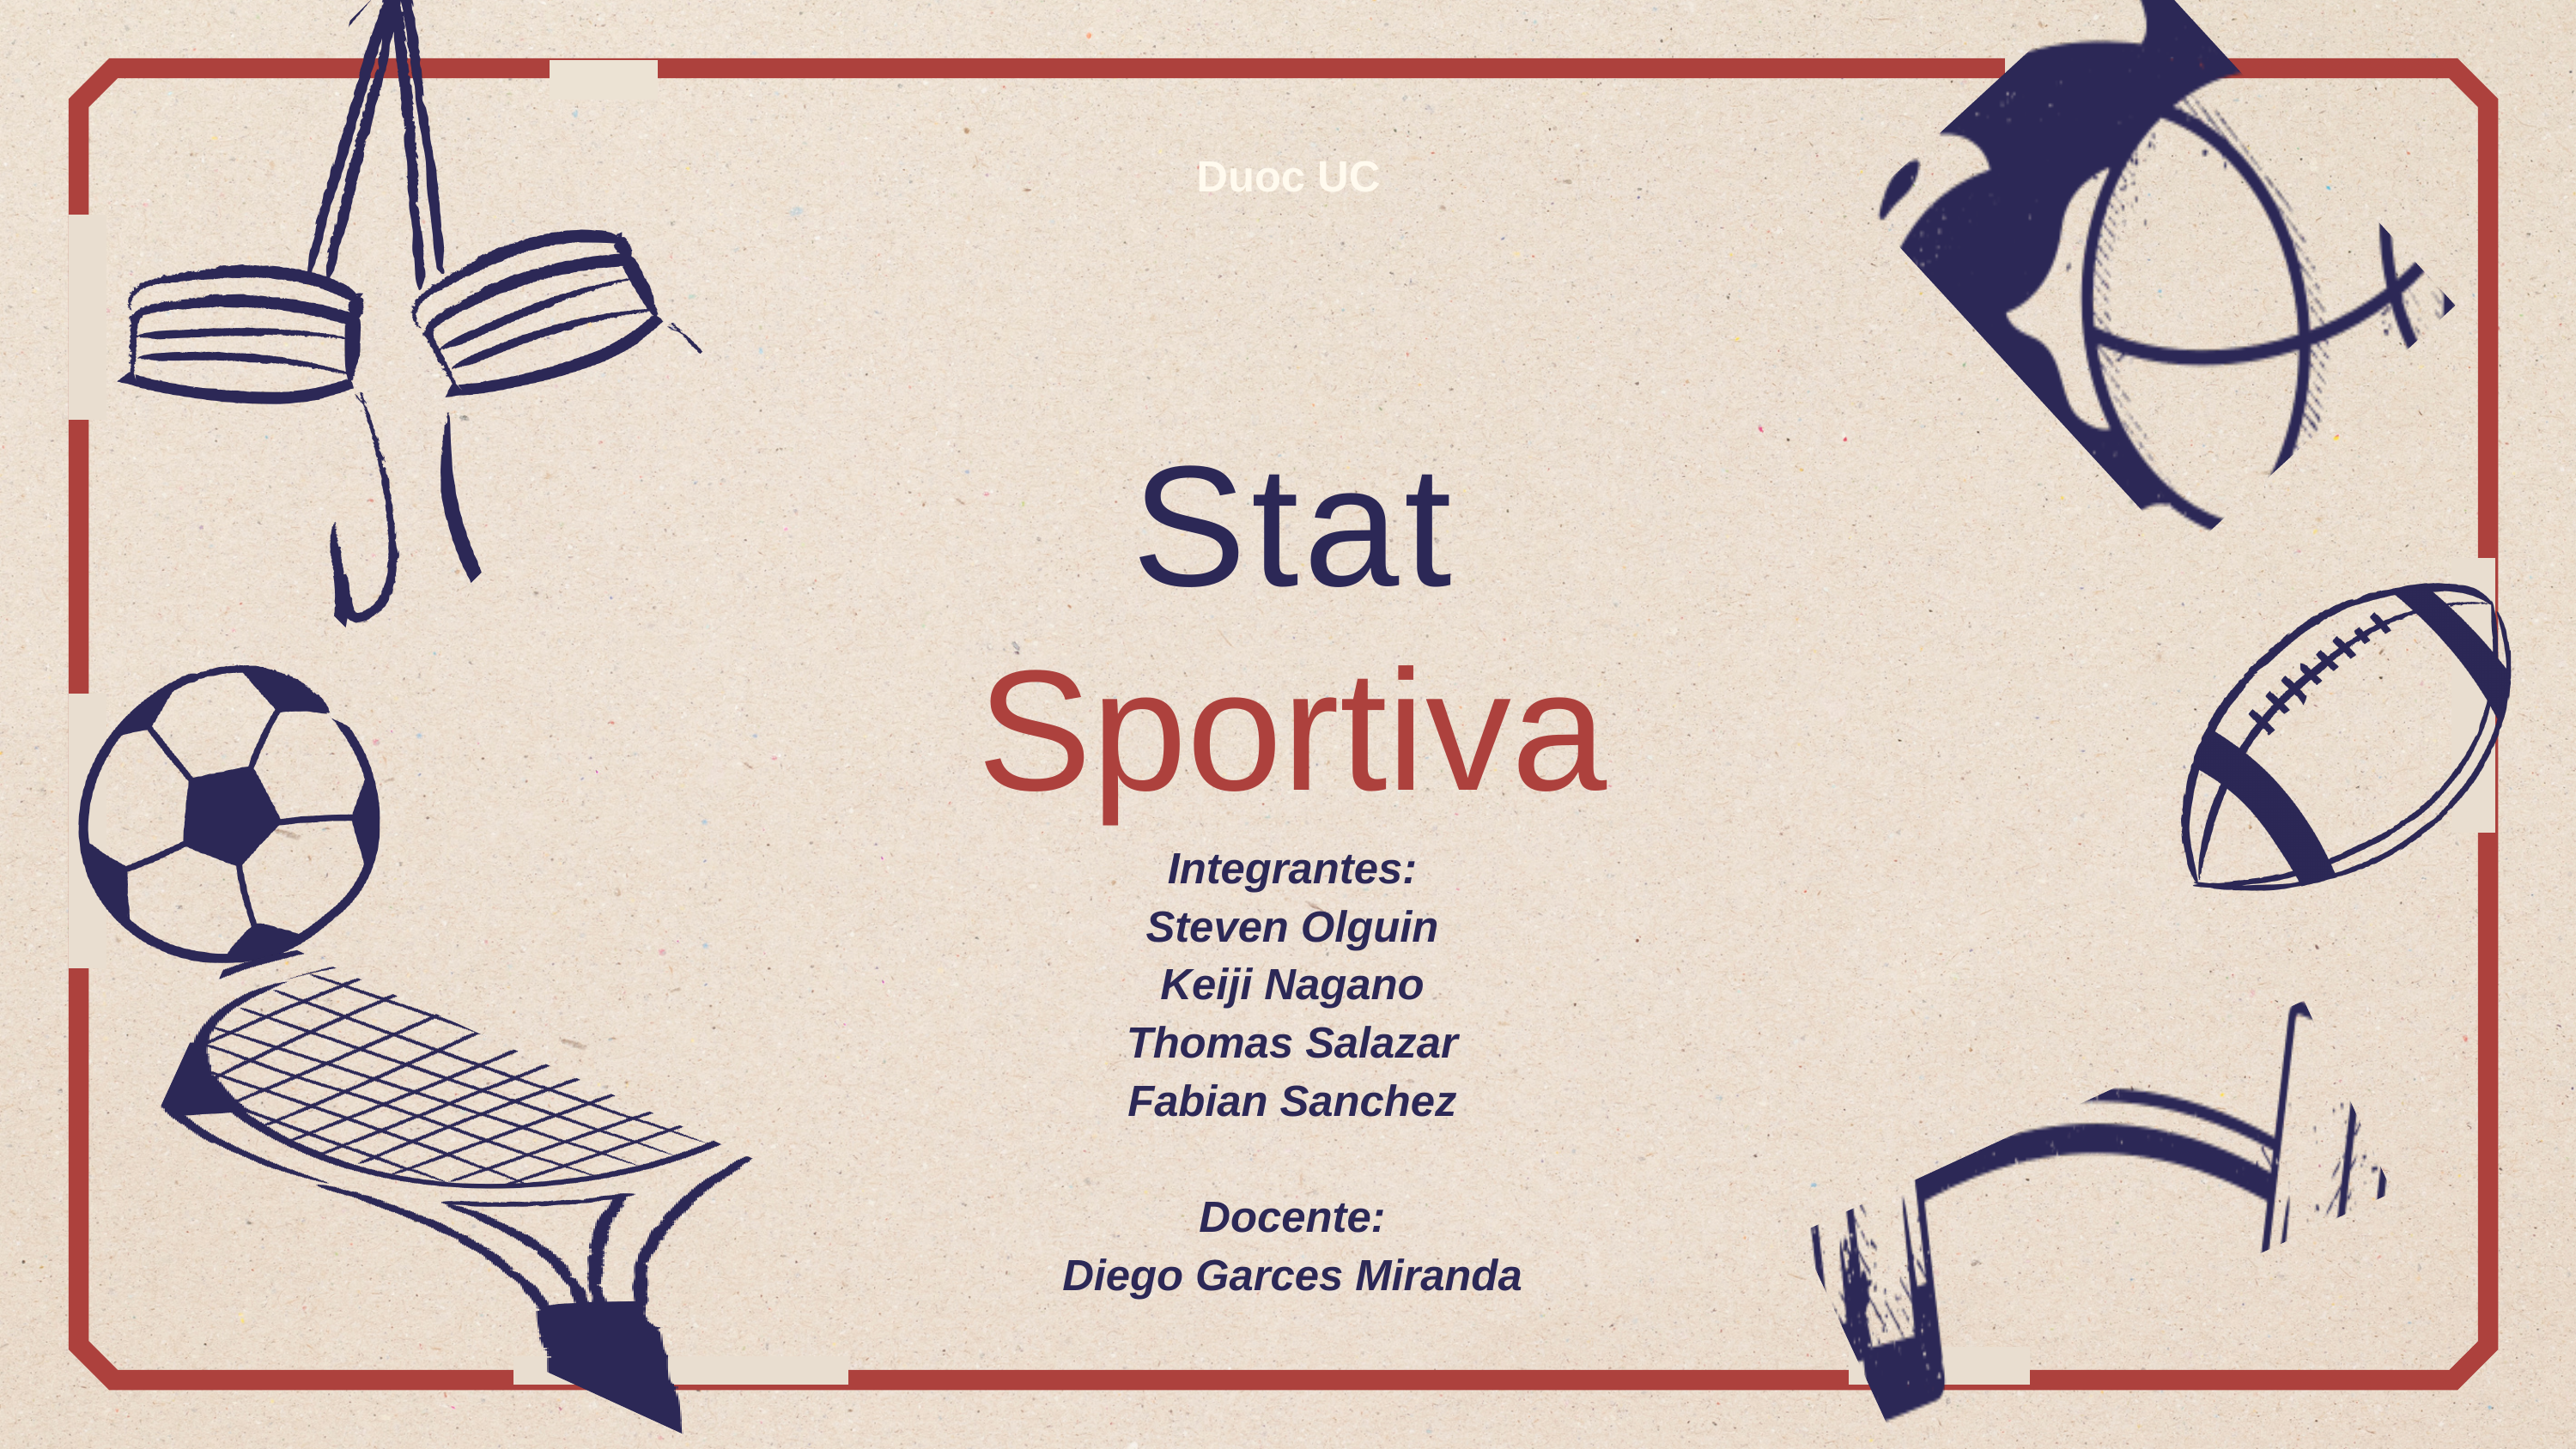

Duoc UC
Stat
Sportiva

Integrantes:
Steven Olguin
Keiji Nagano
Thomas Salazar
Fabian Sanchez

Docente:
Diego Garces Miranda